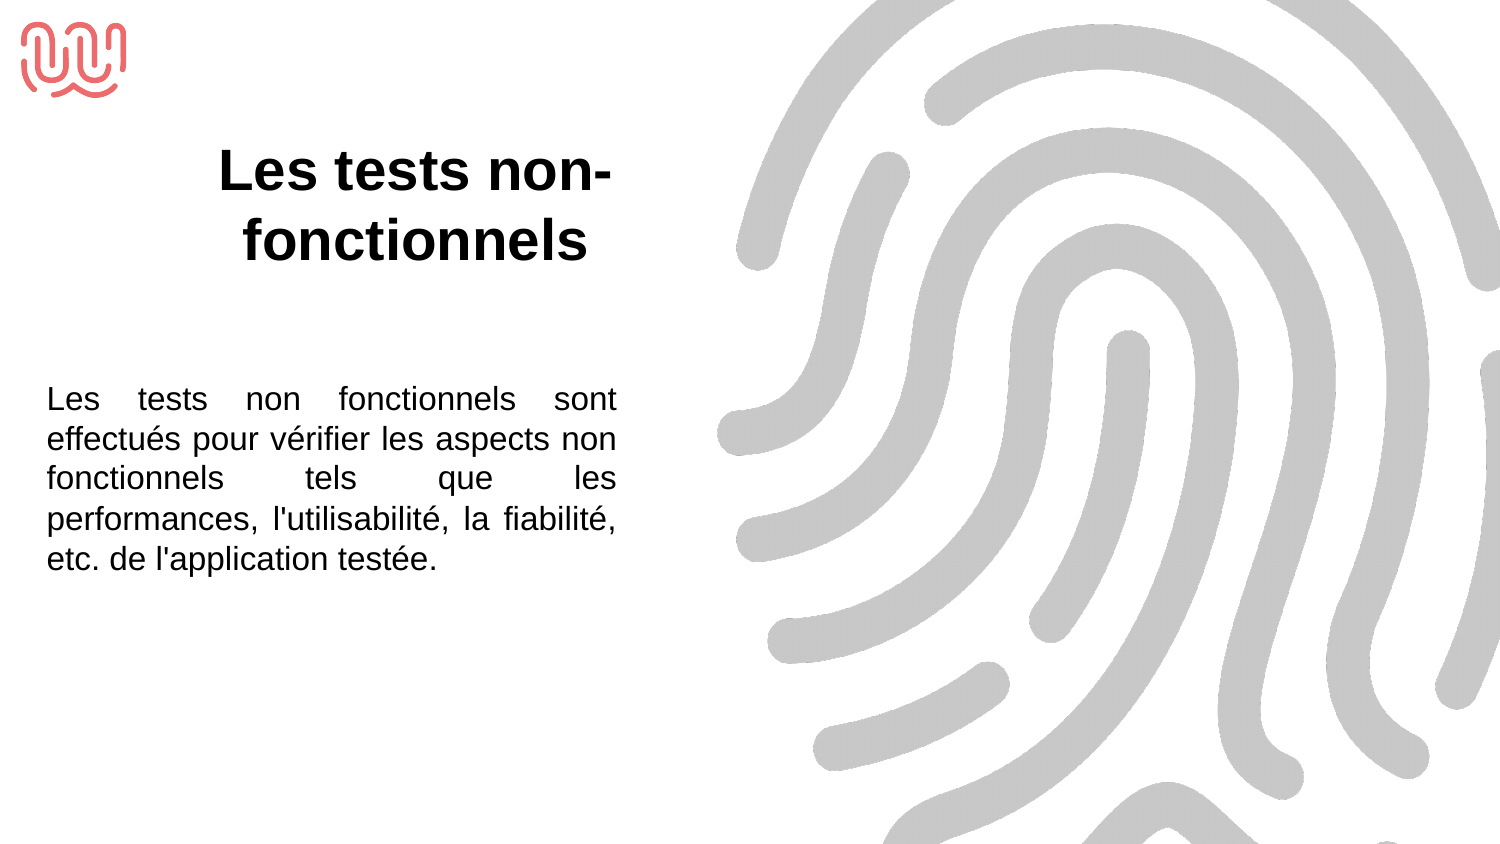

Les tests non-fonctionnels
Les tests non fonctionnels sont effectués pour vérifier les aspects non fonctionnels tels que les performances, l'utilisabilité, la fiabilité, etc. de l'application testée.